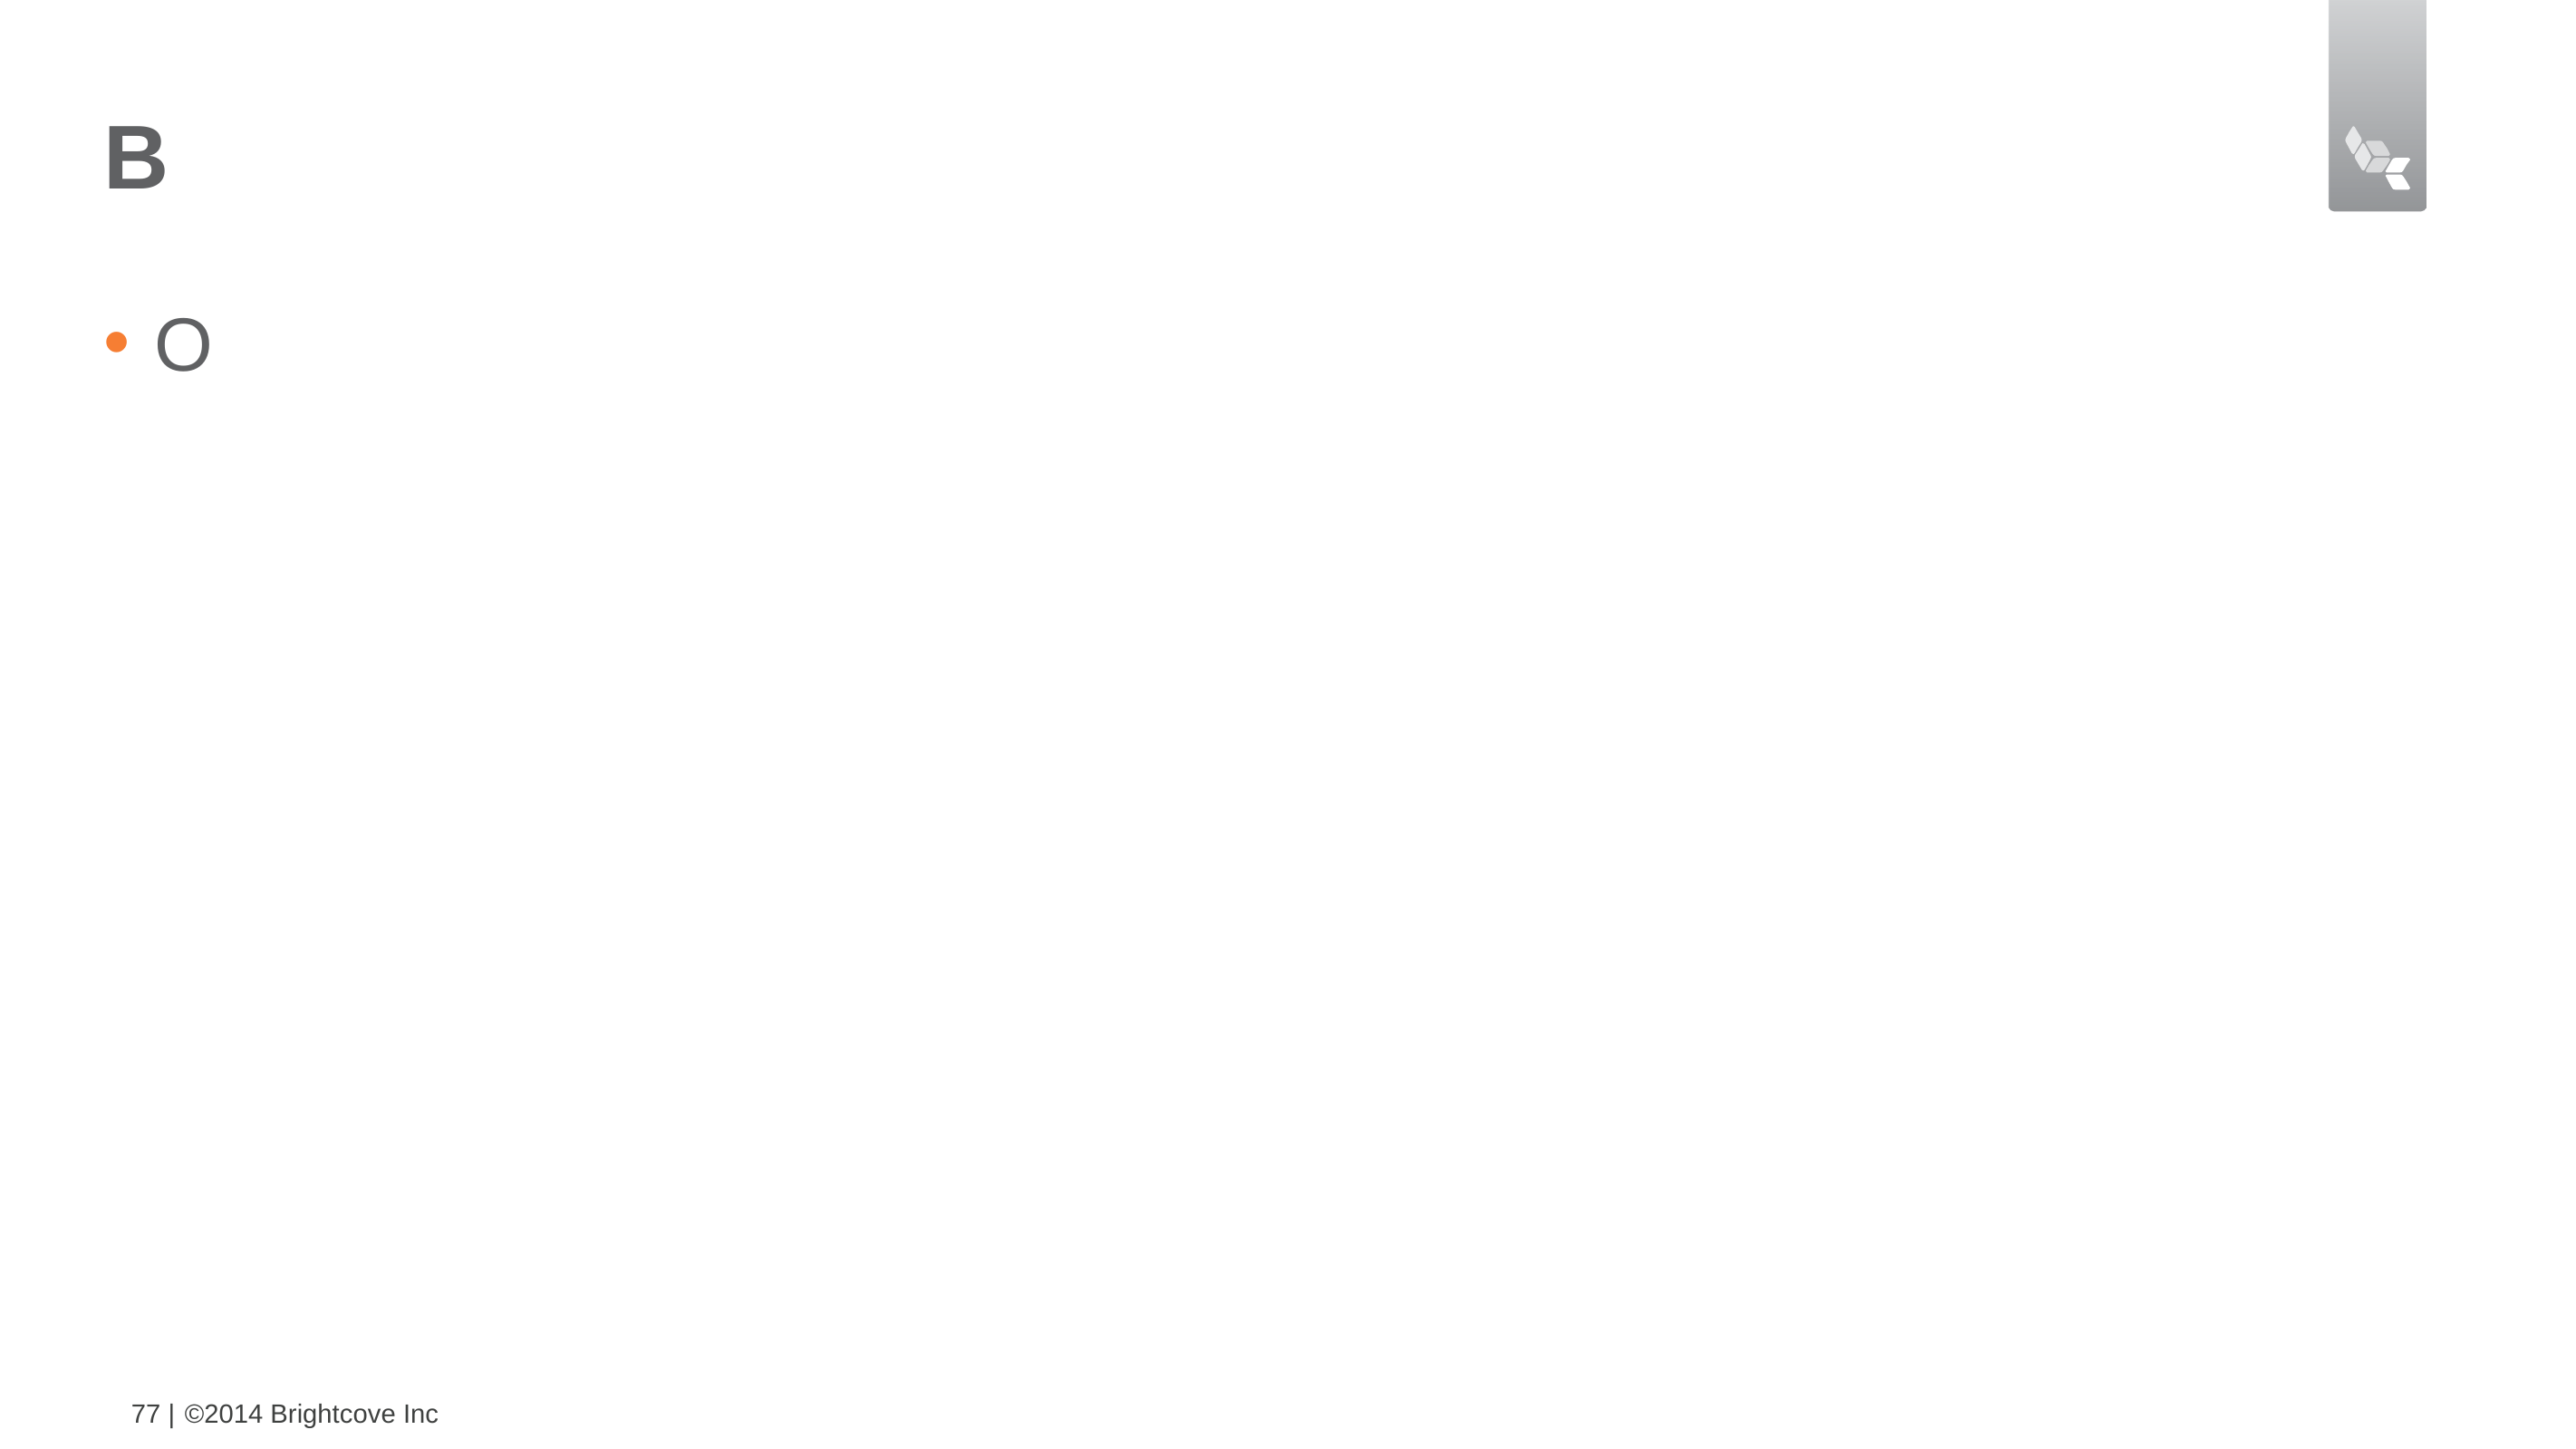

# B
O
77 |
©2014 Brightcove Inc